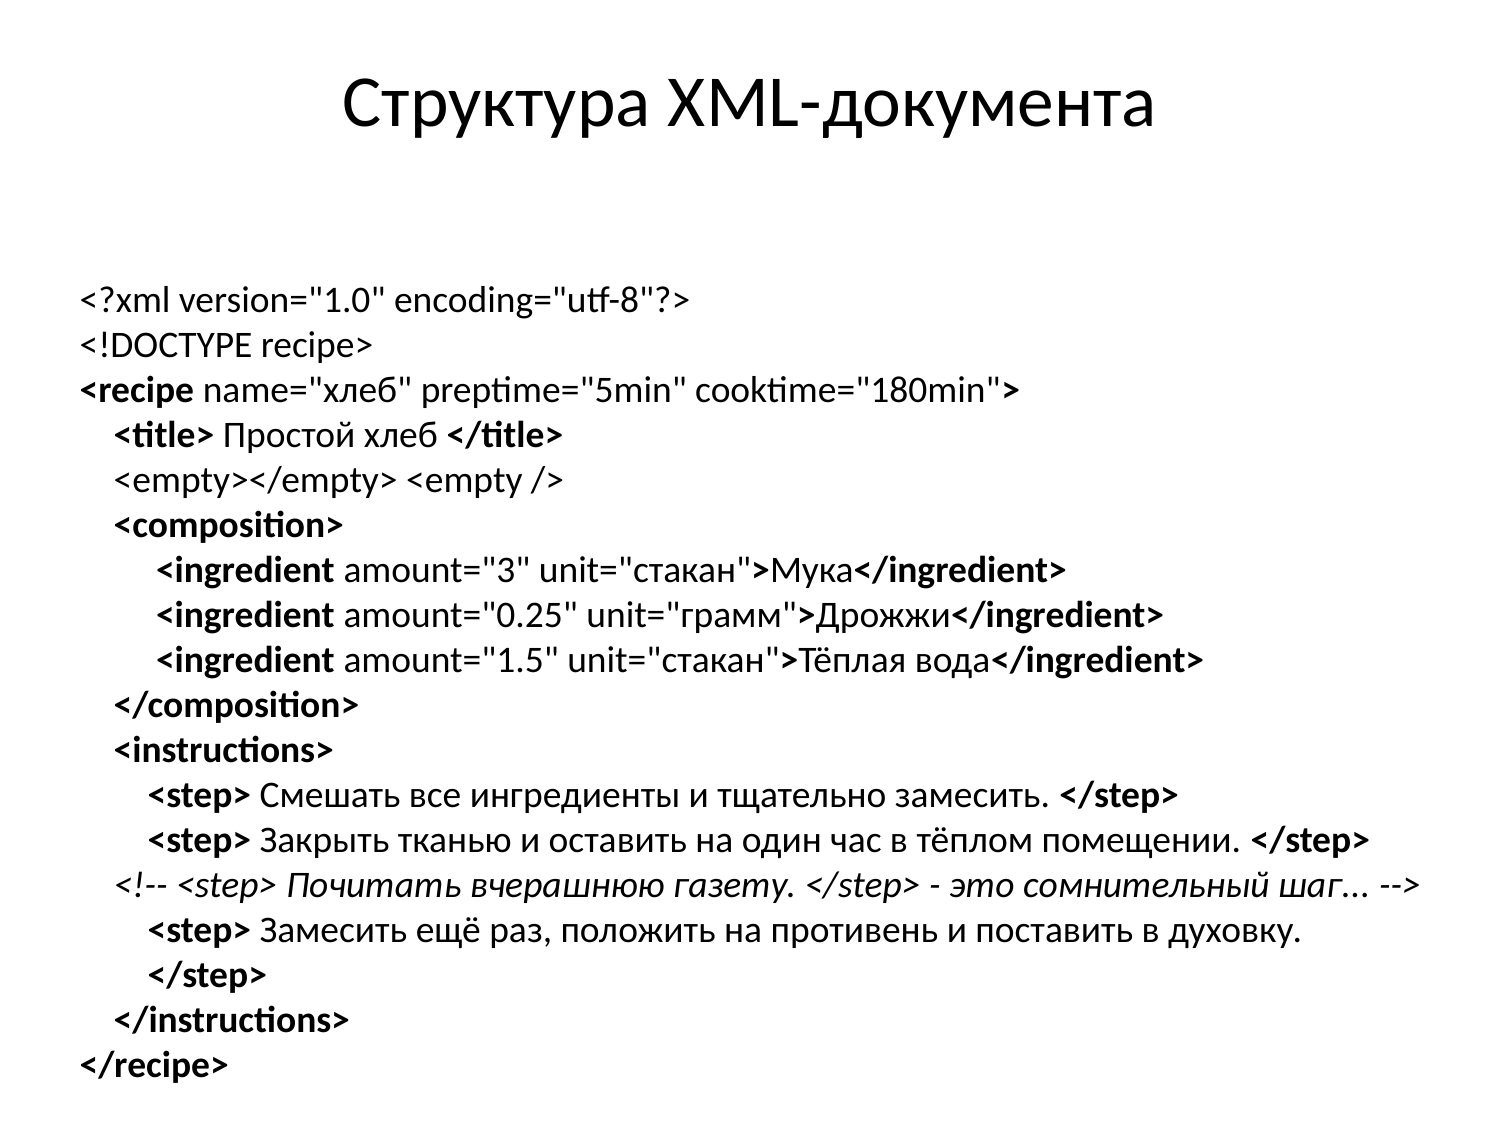

# Структура XML-документа
<?xml version="1.0" encoding="utf-8"?>
<!DOCTYPE recipe>
<recipe name="хлеб" preptime="5min" cooktime="180min">
    <title> Простой хлеб </title>
    <empty></empty> <empty />
    <composition>
         <ingredient amount="3" unit="стакан">Мука</ingredient>
         <ingredient amount="0.25" unit="грамм">Дрожжи</ingredient>
         <ingredient amount="1.5" unit="стакан">Тёплая вода</ingredient>
    </composition>
    <instructions>
        <step> Смешать все ингредиенты и тщательно замесить. </step>
        <step> Закрыть тканью и оставить на один час в тёплом помещении. </step>
    <!-- <step> Почитать вчерашнюю газету. </step> - это сомнительный шаг... -->
        <step> Замесить ещё раз, положить на противень и поставить в духовку.
        </step>
    </instructions>
</recipe>